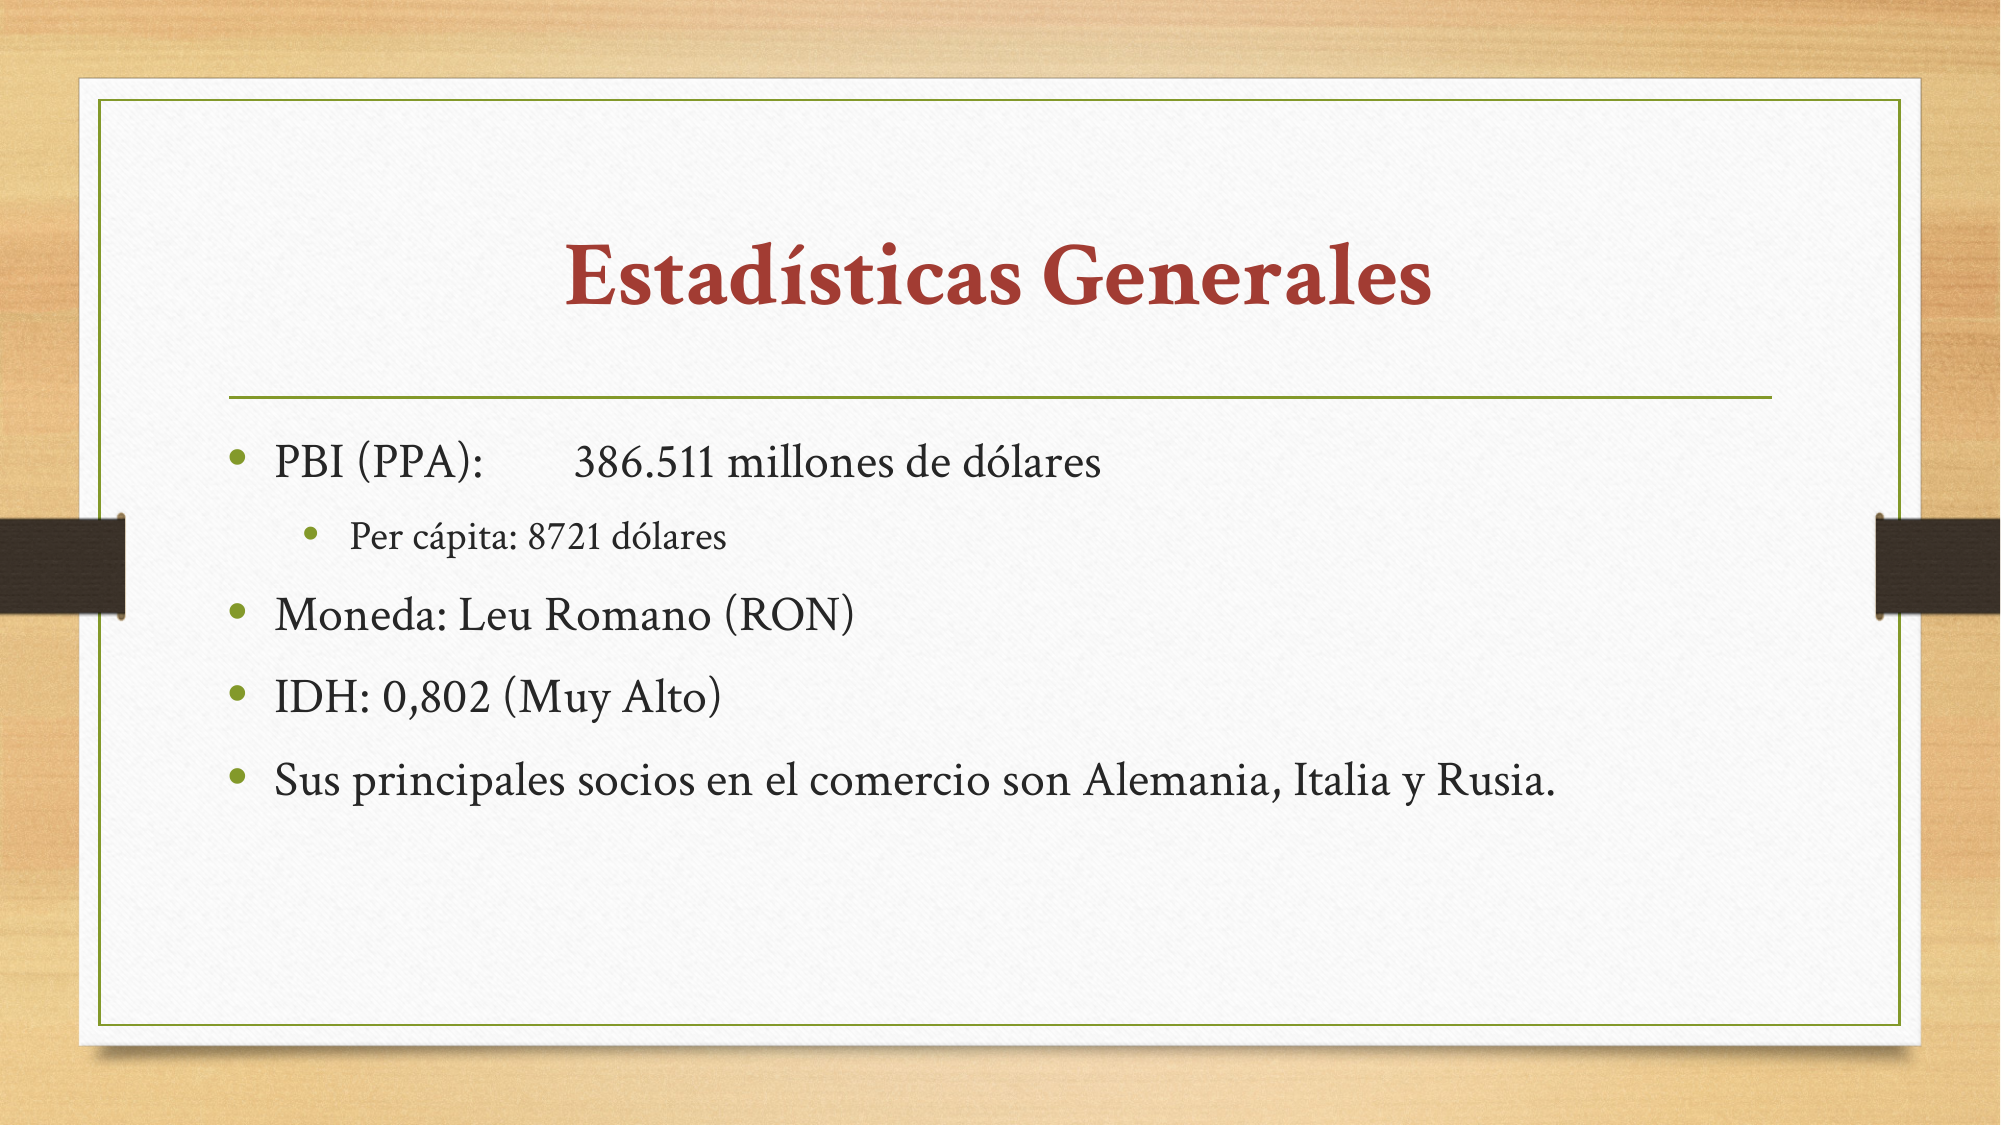

# Estadísticas Generales
PBI (PPA):  	386.511 millones de dólares
Per cápita: 8721 dólares
Moneda: Leu Romano (RON)
IDH: 0,802 (Muy Alto)
Sus principales socios en el comercio son Alemania, Italia y Rusia.